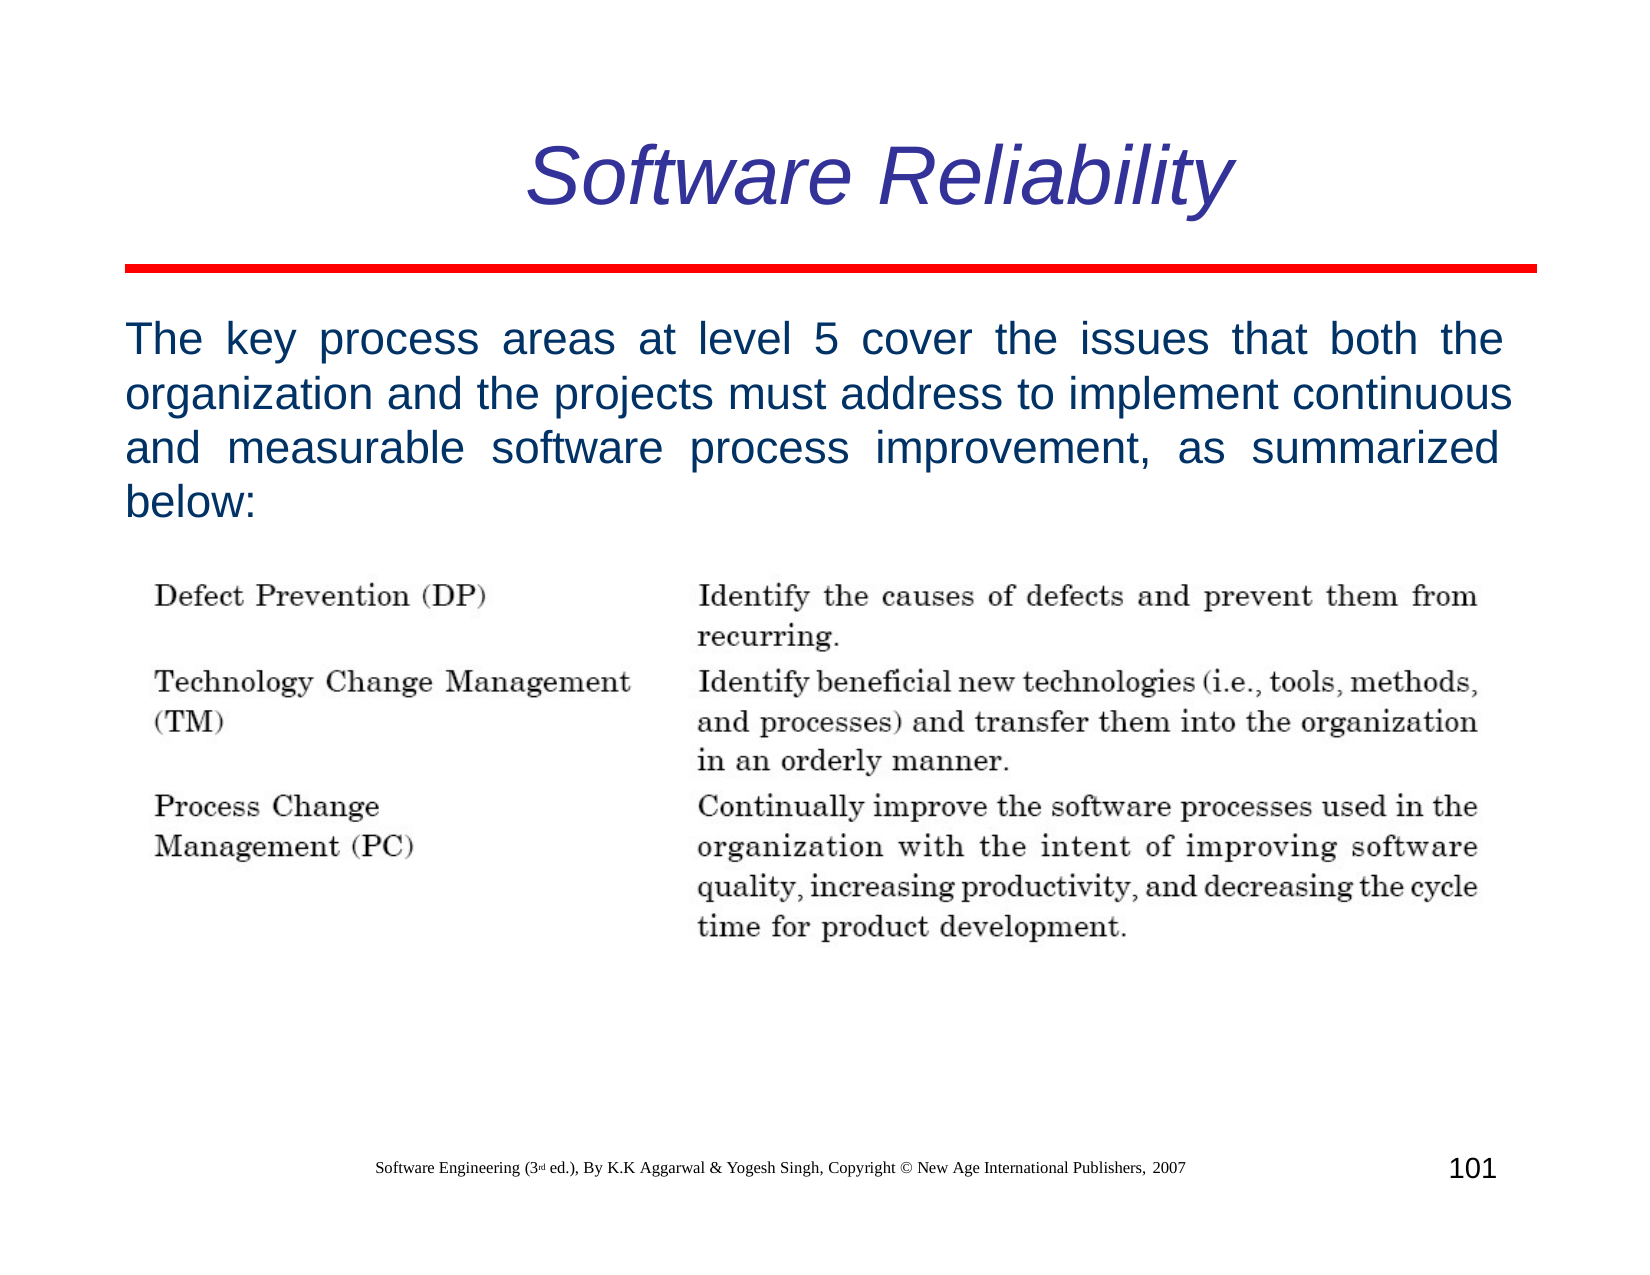

# Software Reliability

The key process areas at level 5 cover the issues that both the  organization and the projects must address to implement continuous  and measurable software process improvement, as summarized  below:

101
Software Engineering (3rd  ed.), By K.K Aggarwal & Yogesh Singh, Copyright © New Age International Publishers, 2007